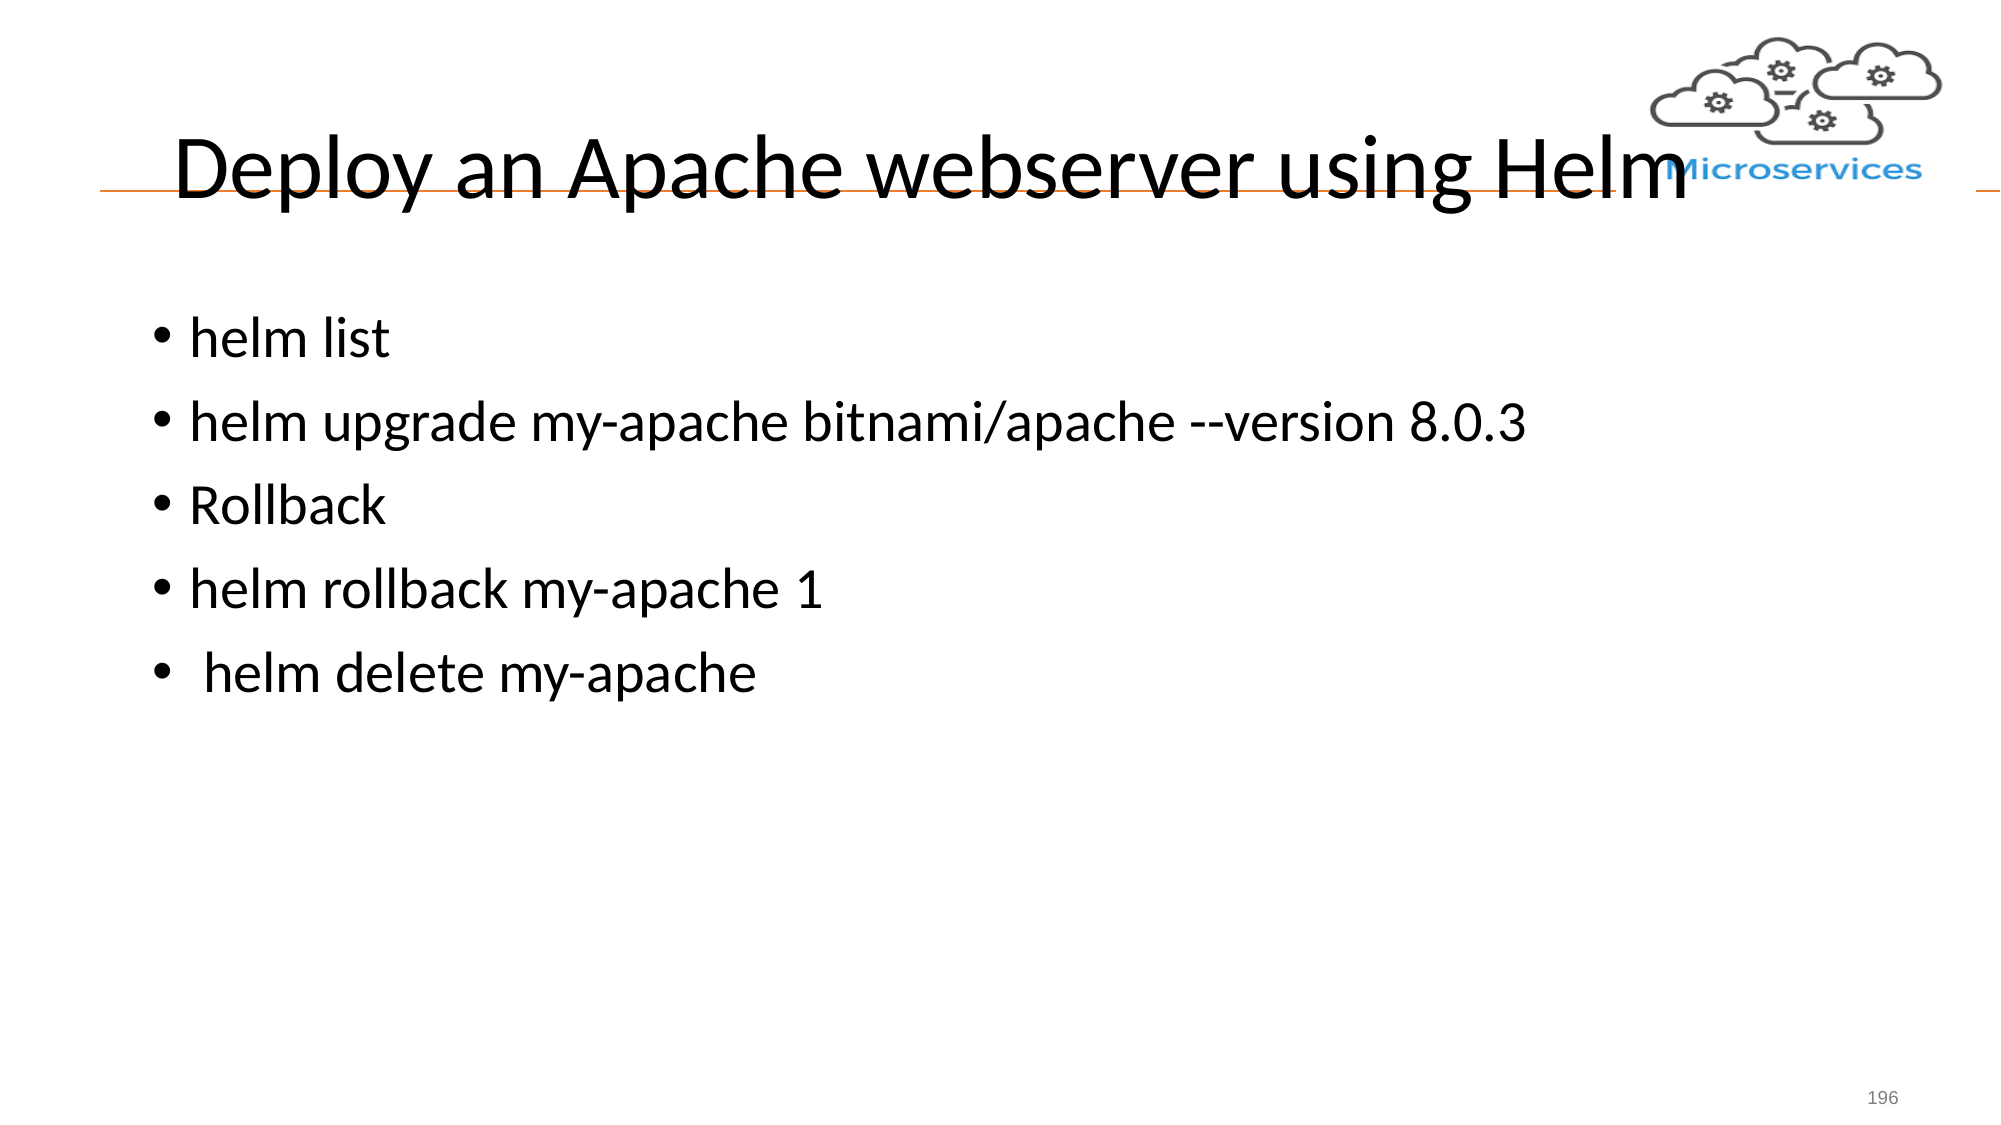

# Deploy an Apache webserver using Helm
helm list
helm upgrade my-apache bitnami/apache --version 8.0.3
Rollback
helm rollback my-apache 1
 helm delete my-apache